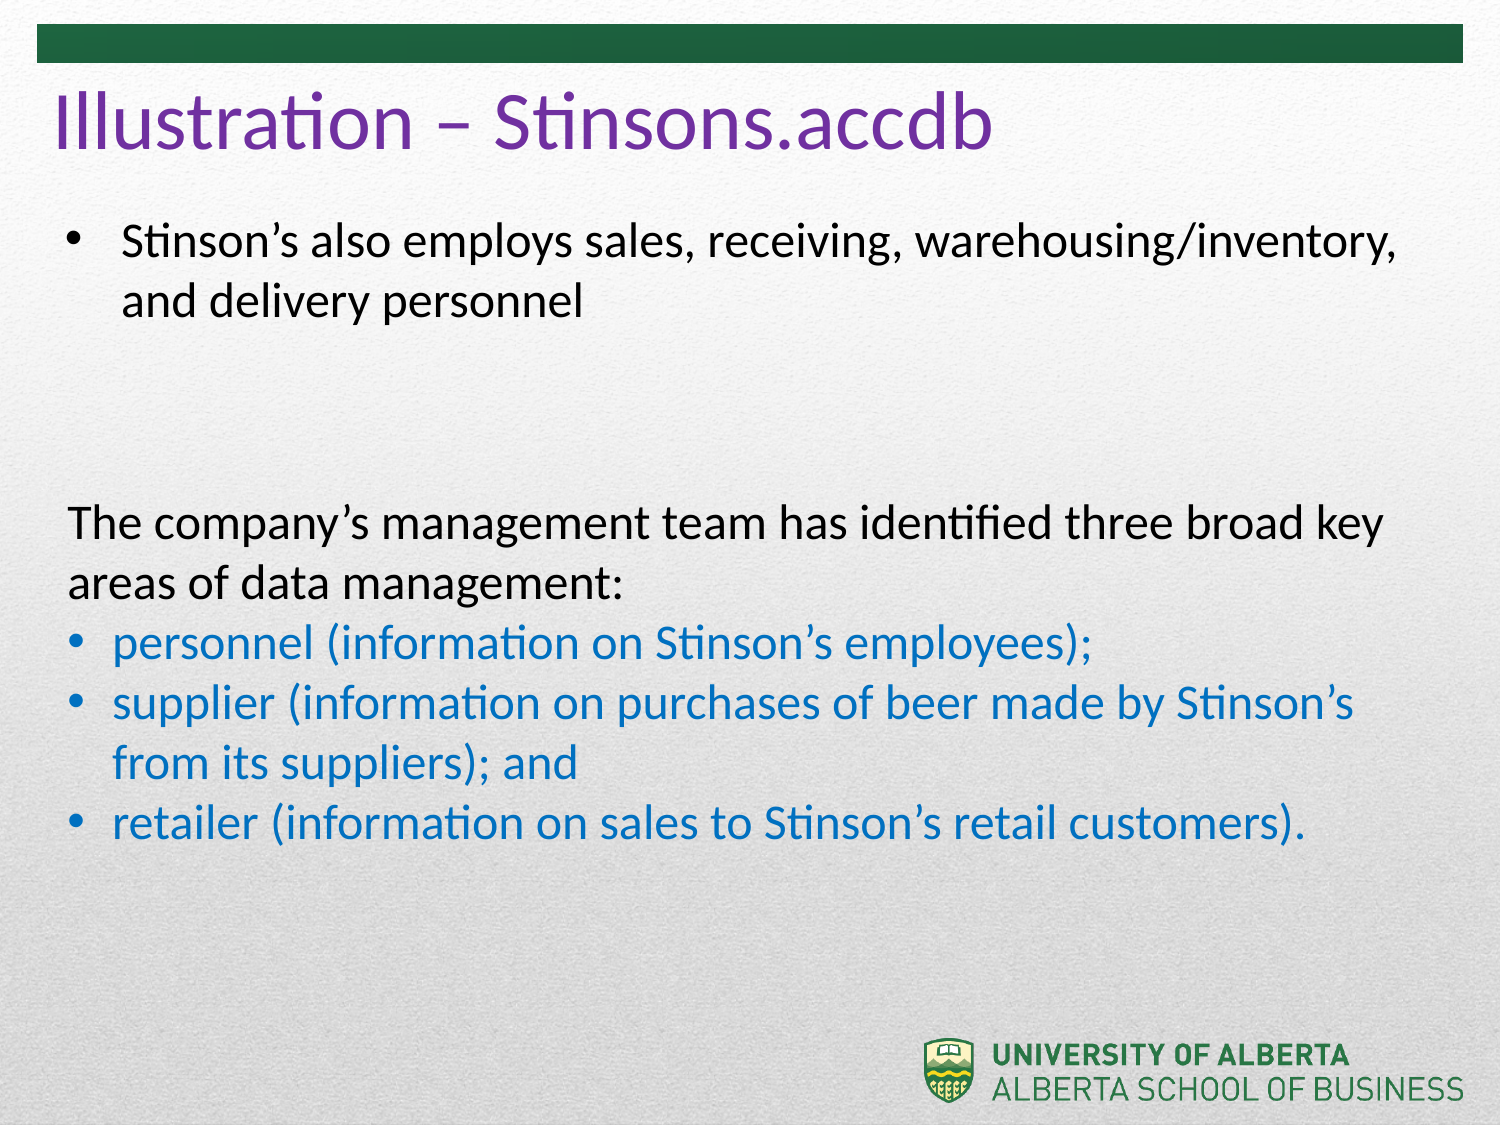

Illustration – Stinsons.accdb
Stinson’s also employs sales, receiving, warehousing/inventory, and delivery personnel

The company’s management team has identified three broad key areas of data management:
personnel (information on Stinson’s employees);
supplier (information on purchases of beer made by Stinson’s from its suppliers); and
retailer (information on sales to Stinson’s retail customers).